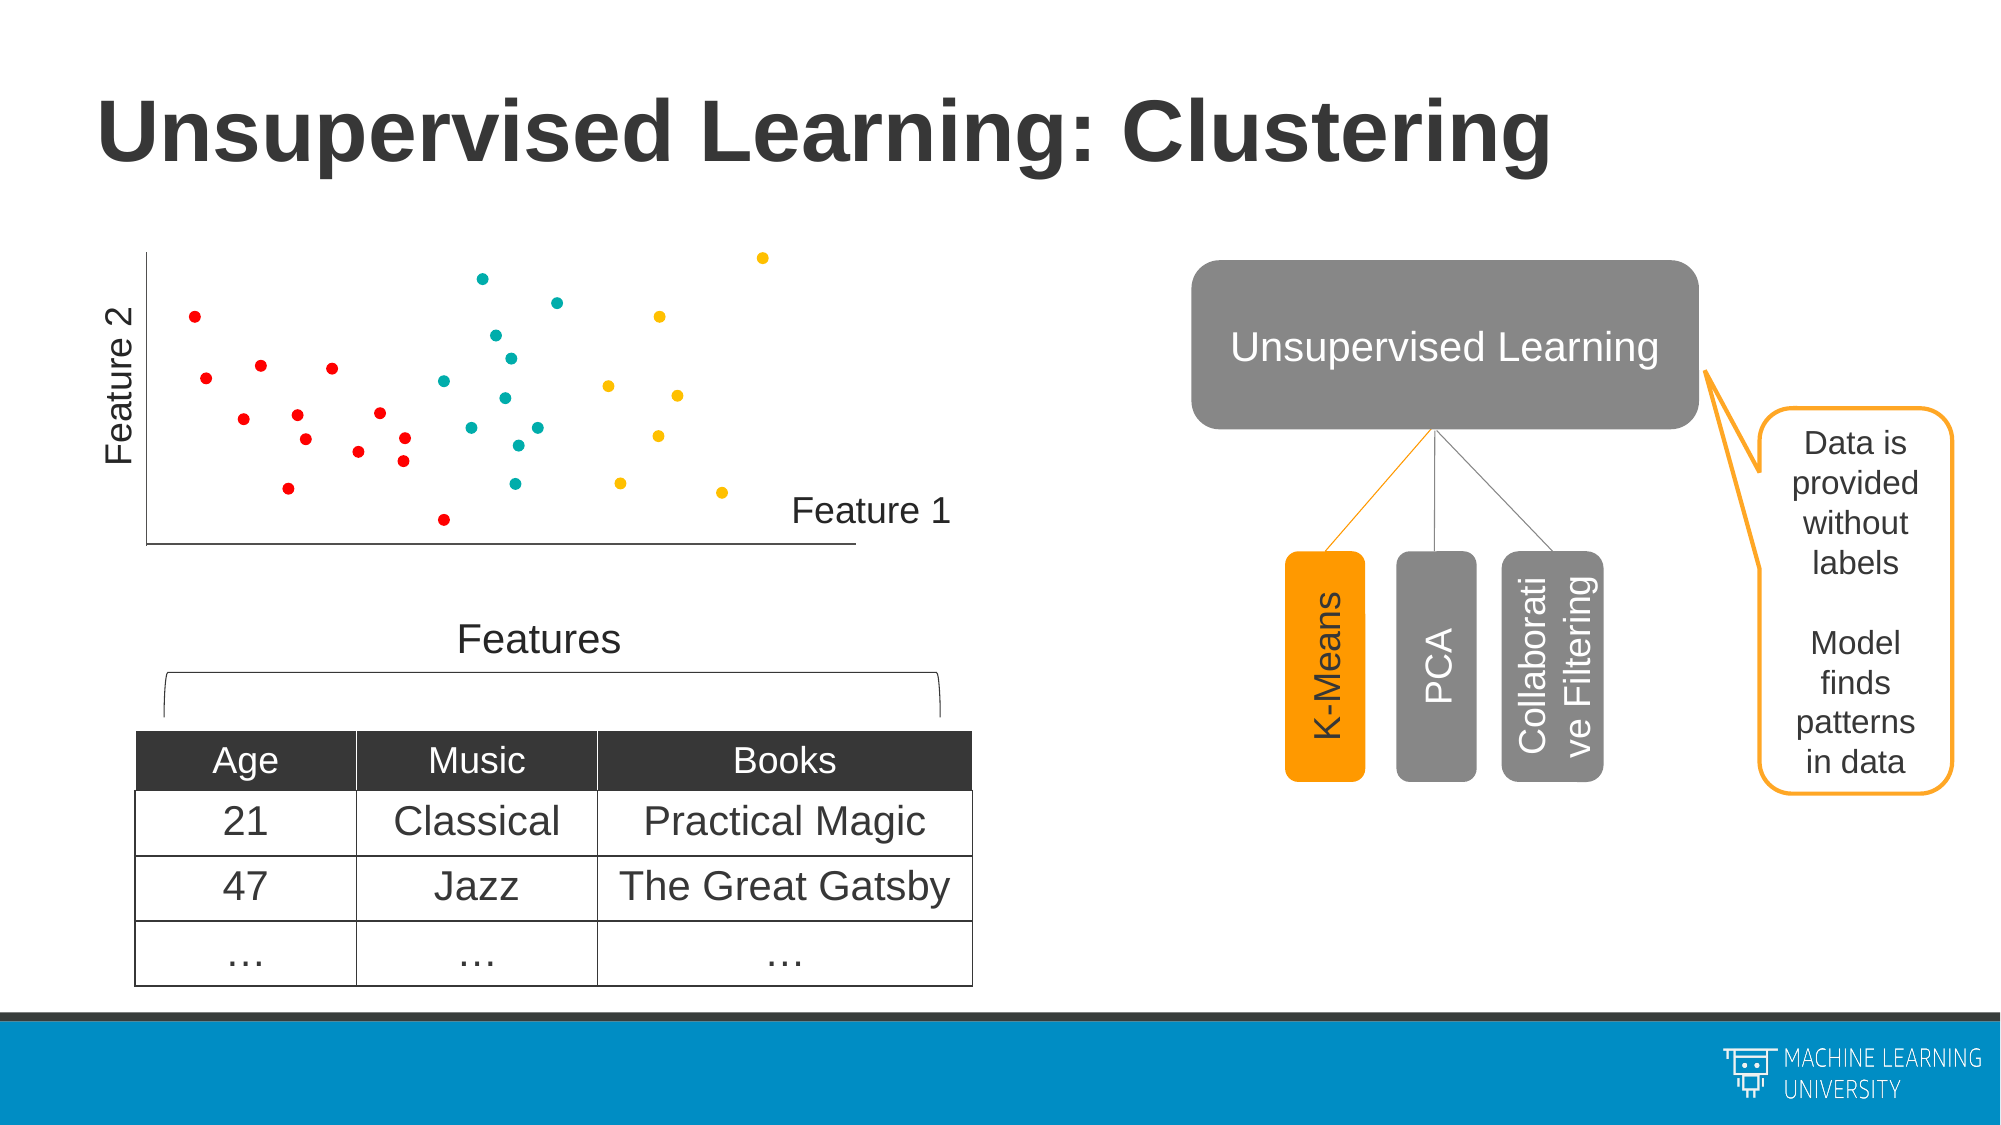

# Unsupervised Learning: Clustering

Unsupervised Learning

Feature 2
Data is provided without labels

Model finds patterns in data
Feature 1

Features
Collaborative Filtering
K-Means
PCA
| Age | Music | Books |
| --- | --- | --- |
| 21 | Classical | Practical Magic |
| 47 | Jazz | The Great Gatsby |
| … | … | … |